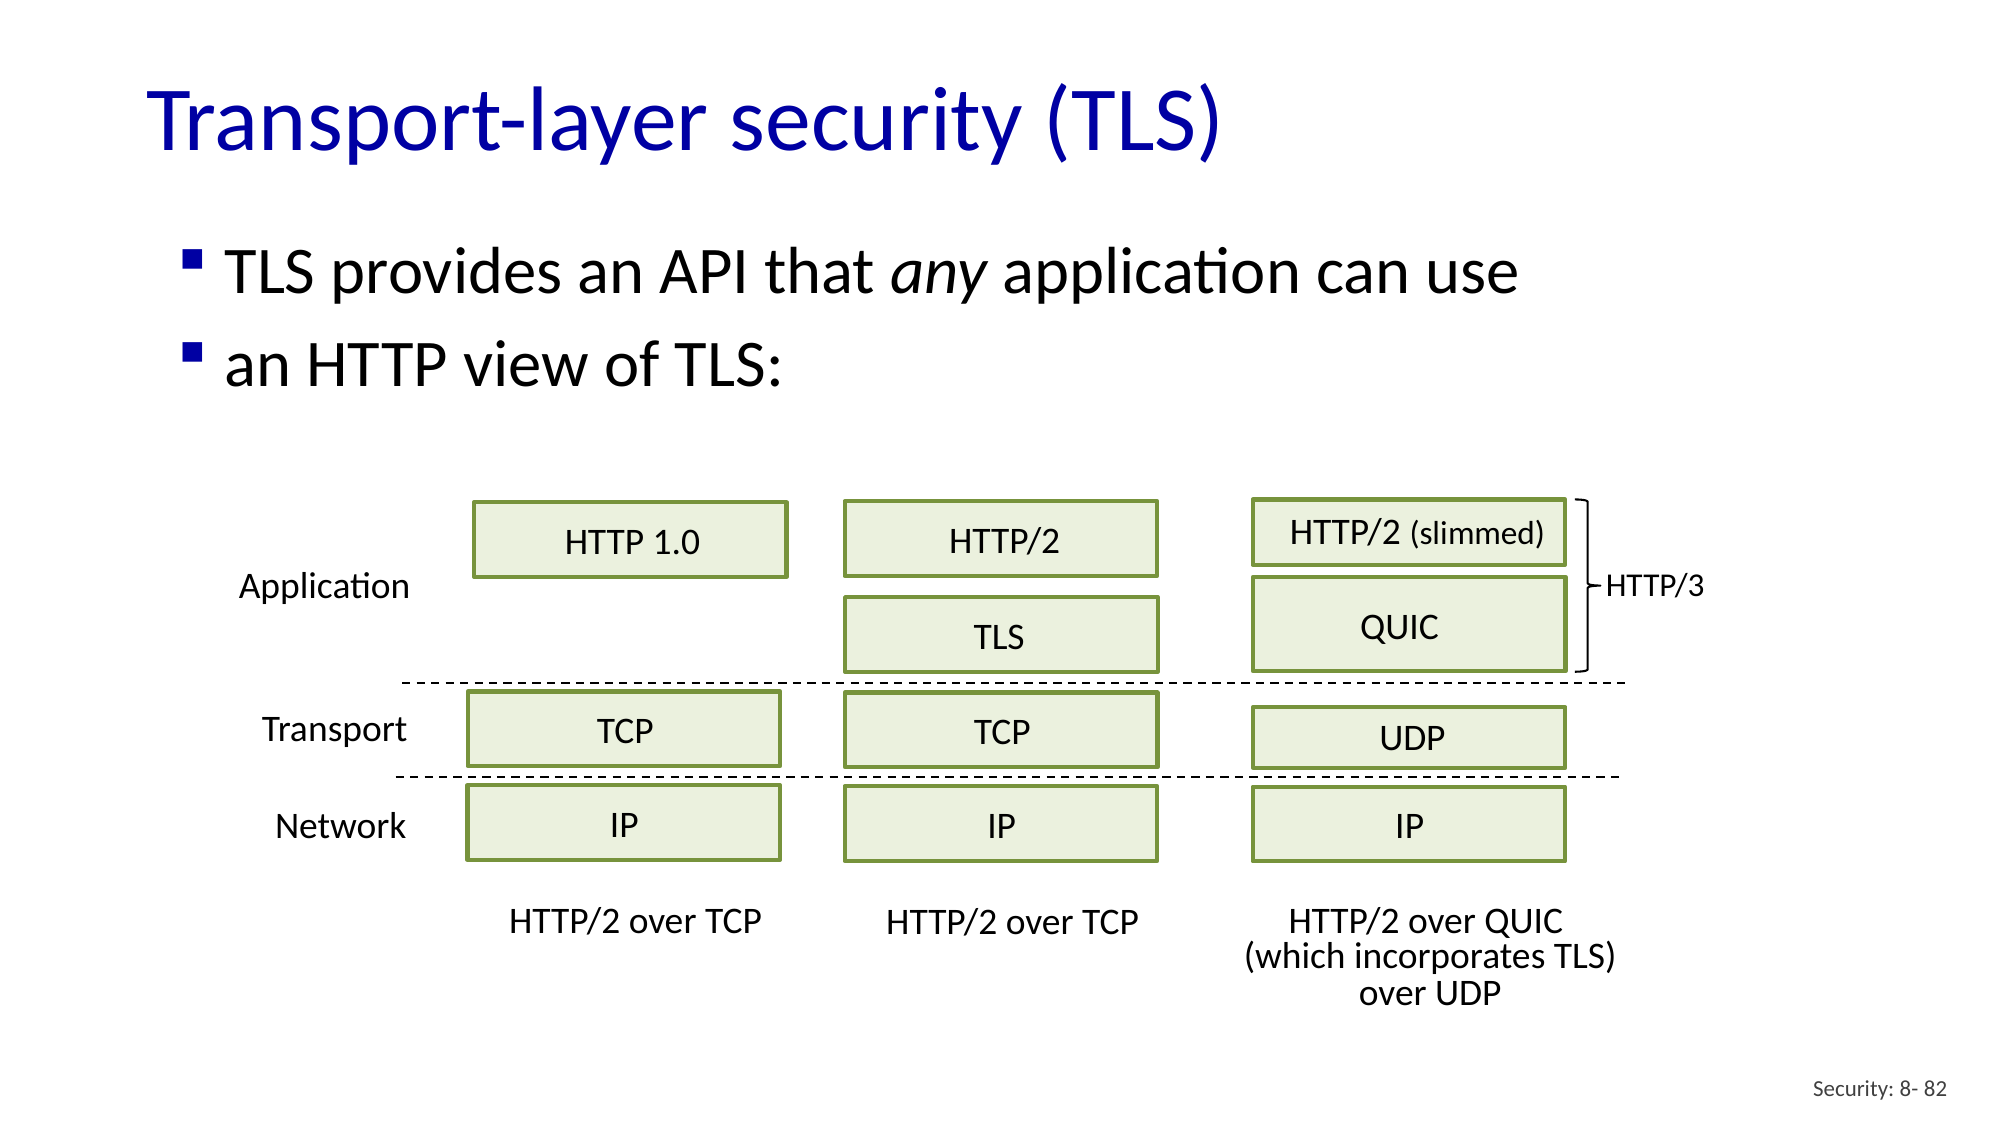

# Transport-layer security (TLS)

TLS provides an API that any application can use
an HTTP view of TLS:

HTTP/2 (slimmed)

HTTP/2

HTTP 1.0
Application
HTTP/3

QUIC

TLS

Transport
TCP
TCP
UDP

IP
IP
Network
IP
HTTP/2 over TCP
HTTP/2 over TCP
HTTP/2 over QUIC
(which incorporates TLS)
over UDP
Security: 8- 82